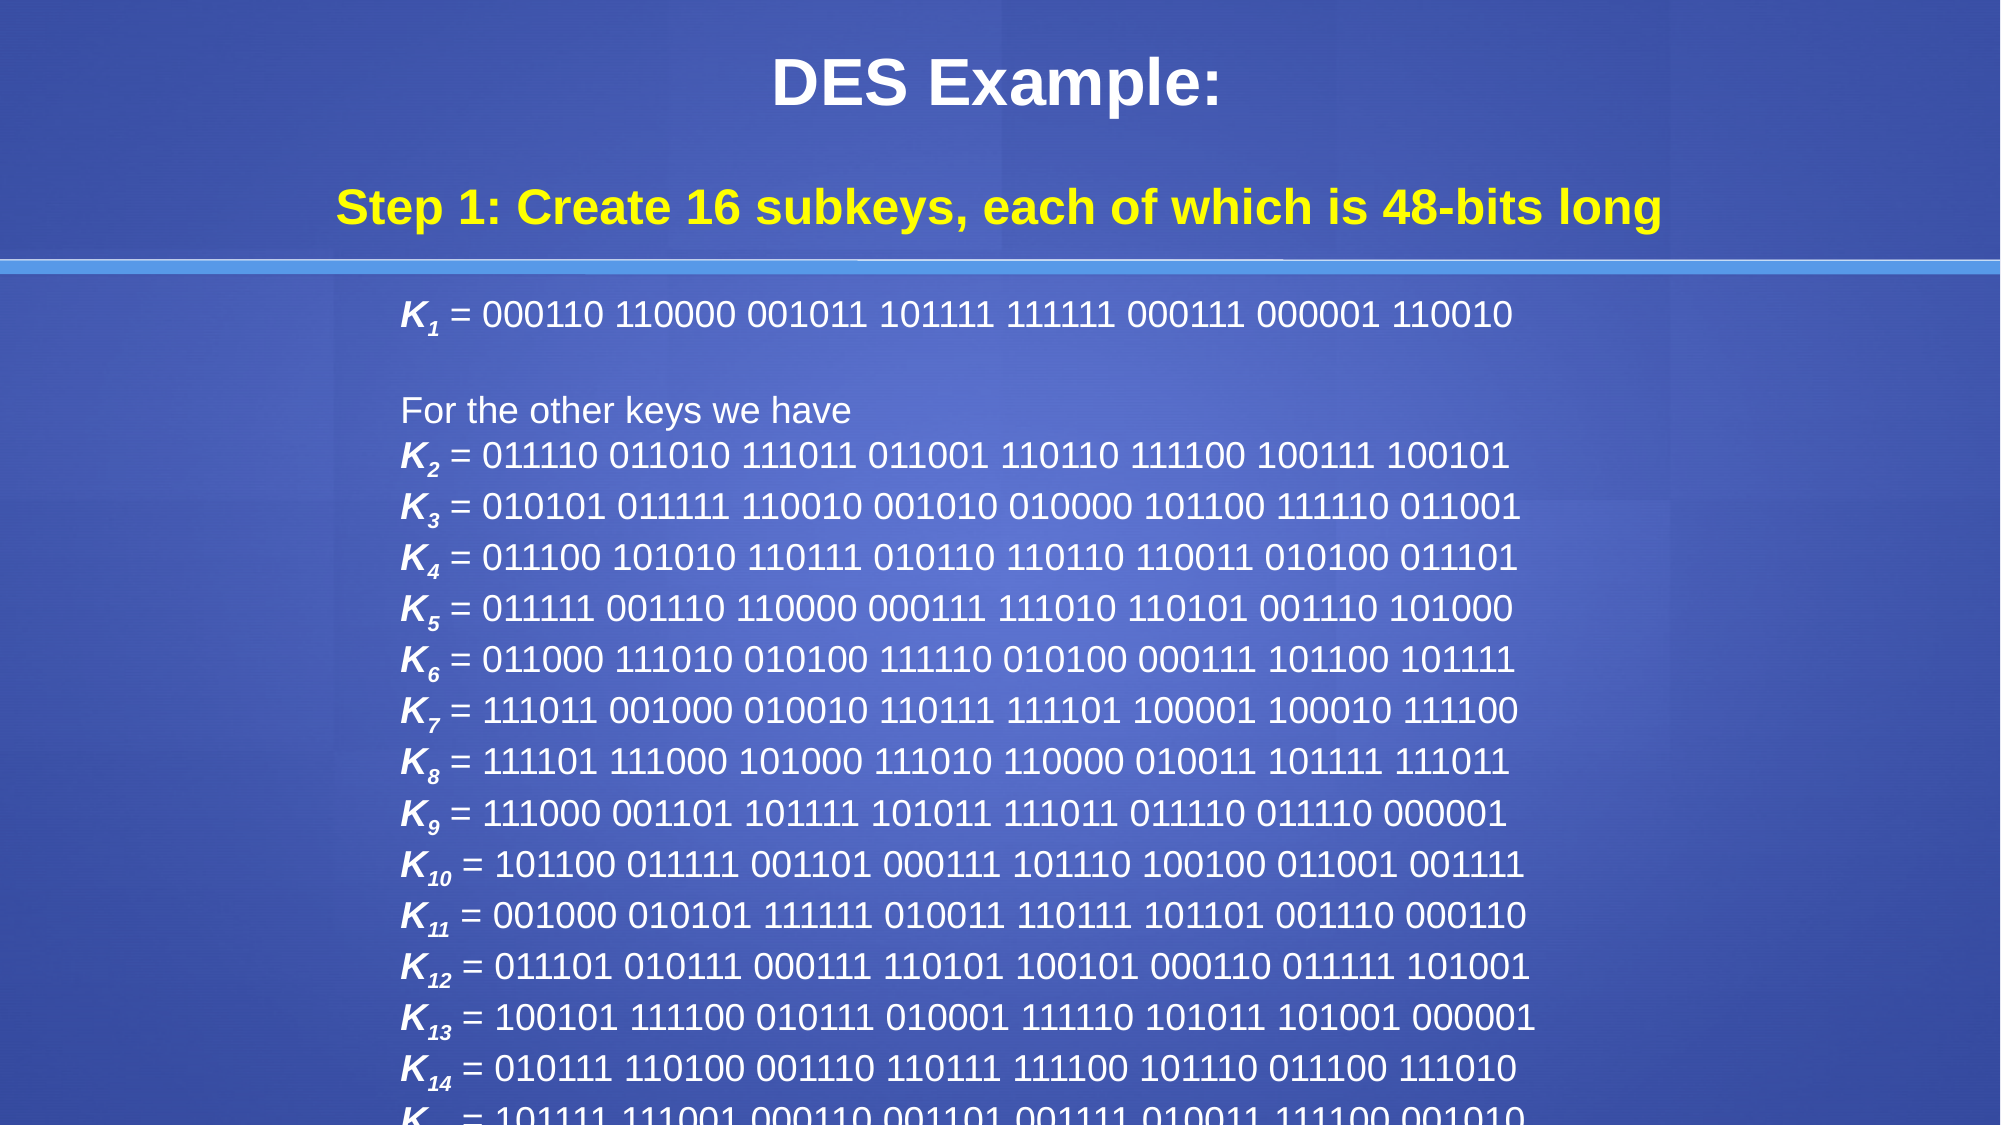

# DES Example:
Step 1: Create 16 subkeys, each of which is 48-bits long
K1 = 000110 110000 001011 101111 111111 000111 000001 110010

For the other keys we have
K2 = 011110 011010 111011 011001 110110 111100 100111 100101
K3 = 010101 011111 110010 001010 010000 101100 111110 011001
K4 = 011100 101010 110111 010110 110110 110011 010100 011101
K5 = 011111 001110 110000 000111 111010 110101 001110 101000
K6 = 011000 111010 010100 111110 010100 000111 101100 101111
K7 = 111011 001000 010010 110111 111101 100001 100010 111100
K8 = 111101 111000 101000 111010 110000 010011 101111 111011
K9 = 111000 001101 101111 101011 111011 011110 011110 000001
K10 = 101100 011111 001101 000111 101110 100100 011001 001111
K11 = 001000 010101 111111 010011 110111 101101 001110 000110
K12 = 011101 010111 000111 110101 100101 000110 011111 101001
K13 = 100101 111100 010111 010001 111110 101011 101001 000001
K14 = 010111 110100 001110 110111 111100 101110 011100 111010
K15 = 101111 111001 000110 001101 001111 010011 111100 001010
K16 = 110010 110011 110110 001011 000011 100001 011111 110101